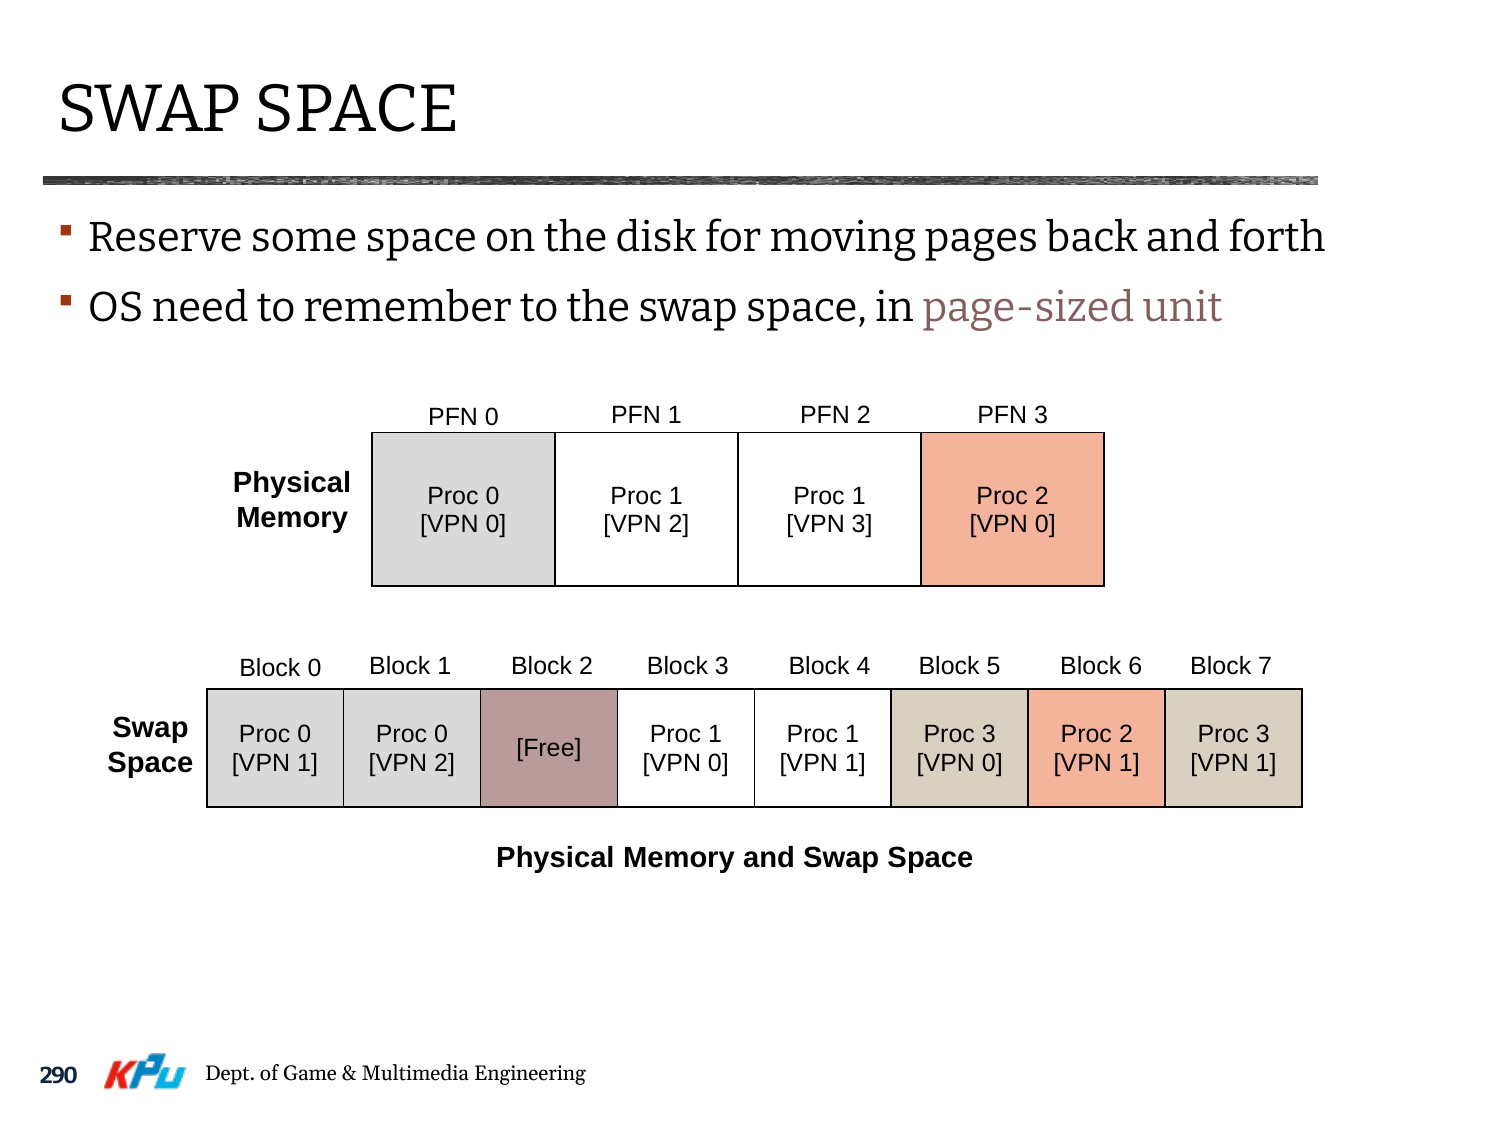

# Swap Space
Reserve some space on the disk for moving pages back and forth
OS need to remember to the swap space, in page-sized unit
PFN 2
PFN 3
PFN 1
PFN 0
| Proc 0 [VPN 0] | Proc 1 [VPN 2] | Proc 1 [VPN 3] | Proc 2 [VPN 0] |
| --- | --- | --- | --- |
Physical
Memory
Block 1
Block 2
Block 3
Block 4
Block 5
Block 6
Block 7
Block 0
| Proc 0 [VPN 1] | Proc 0 [VPN 2] | [Free] | Proc 1 [VPN 0] | Proc 1 [VPN 1] | Proc 3 [VPN 0] | Proc 2 [VPN 1] | Proc 3 [VPN 1] |
| --- | --- | --- | --- | --- | --- | --- | --- |
Swap
Space
Physical Memory and Swap Space
Dept. of Game & Multimedia Engineering
290